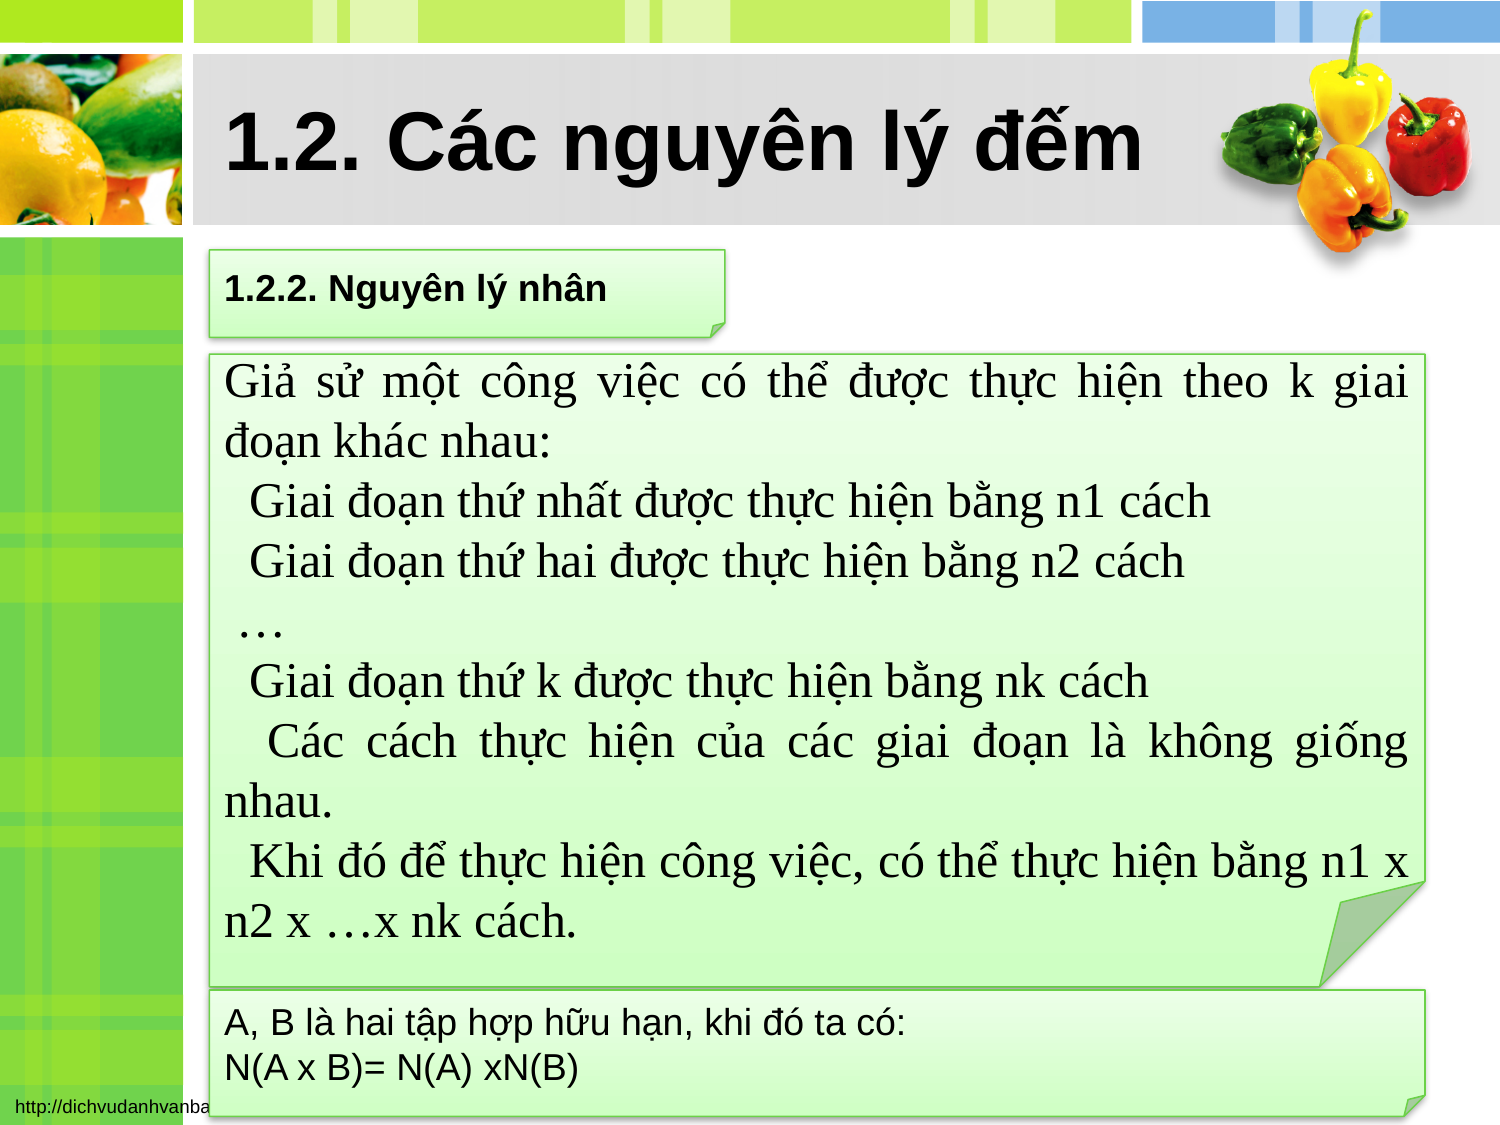

# 1.2. Các nguyên lý đếm
1.2.2. Nguyên lý nhân

Giả sử một công việc có thể được thực hiện theo k giai đoạn khác nhau:
  Giai đoạn thứ nhất được thực hiện bằng n1 cách
  Giai đoạn thứ hai được thực hiện bằng n2 cách
 …
  Giai đoạn thứ k được thực hiện bằng nk cách
  Các cách thực hiện của các giai đoạn là không giống nhau.
  Khi đó để thực hiện công việc, có thể thực hiện bằng n1 x n2 x …x nk cách.
A, B là hai tập hợp hữu hạn, khi đó ta có:
N(A x B)= N(A) xN(B)